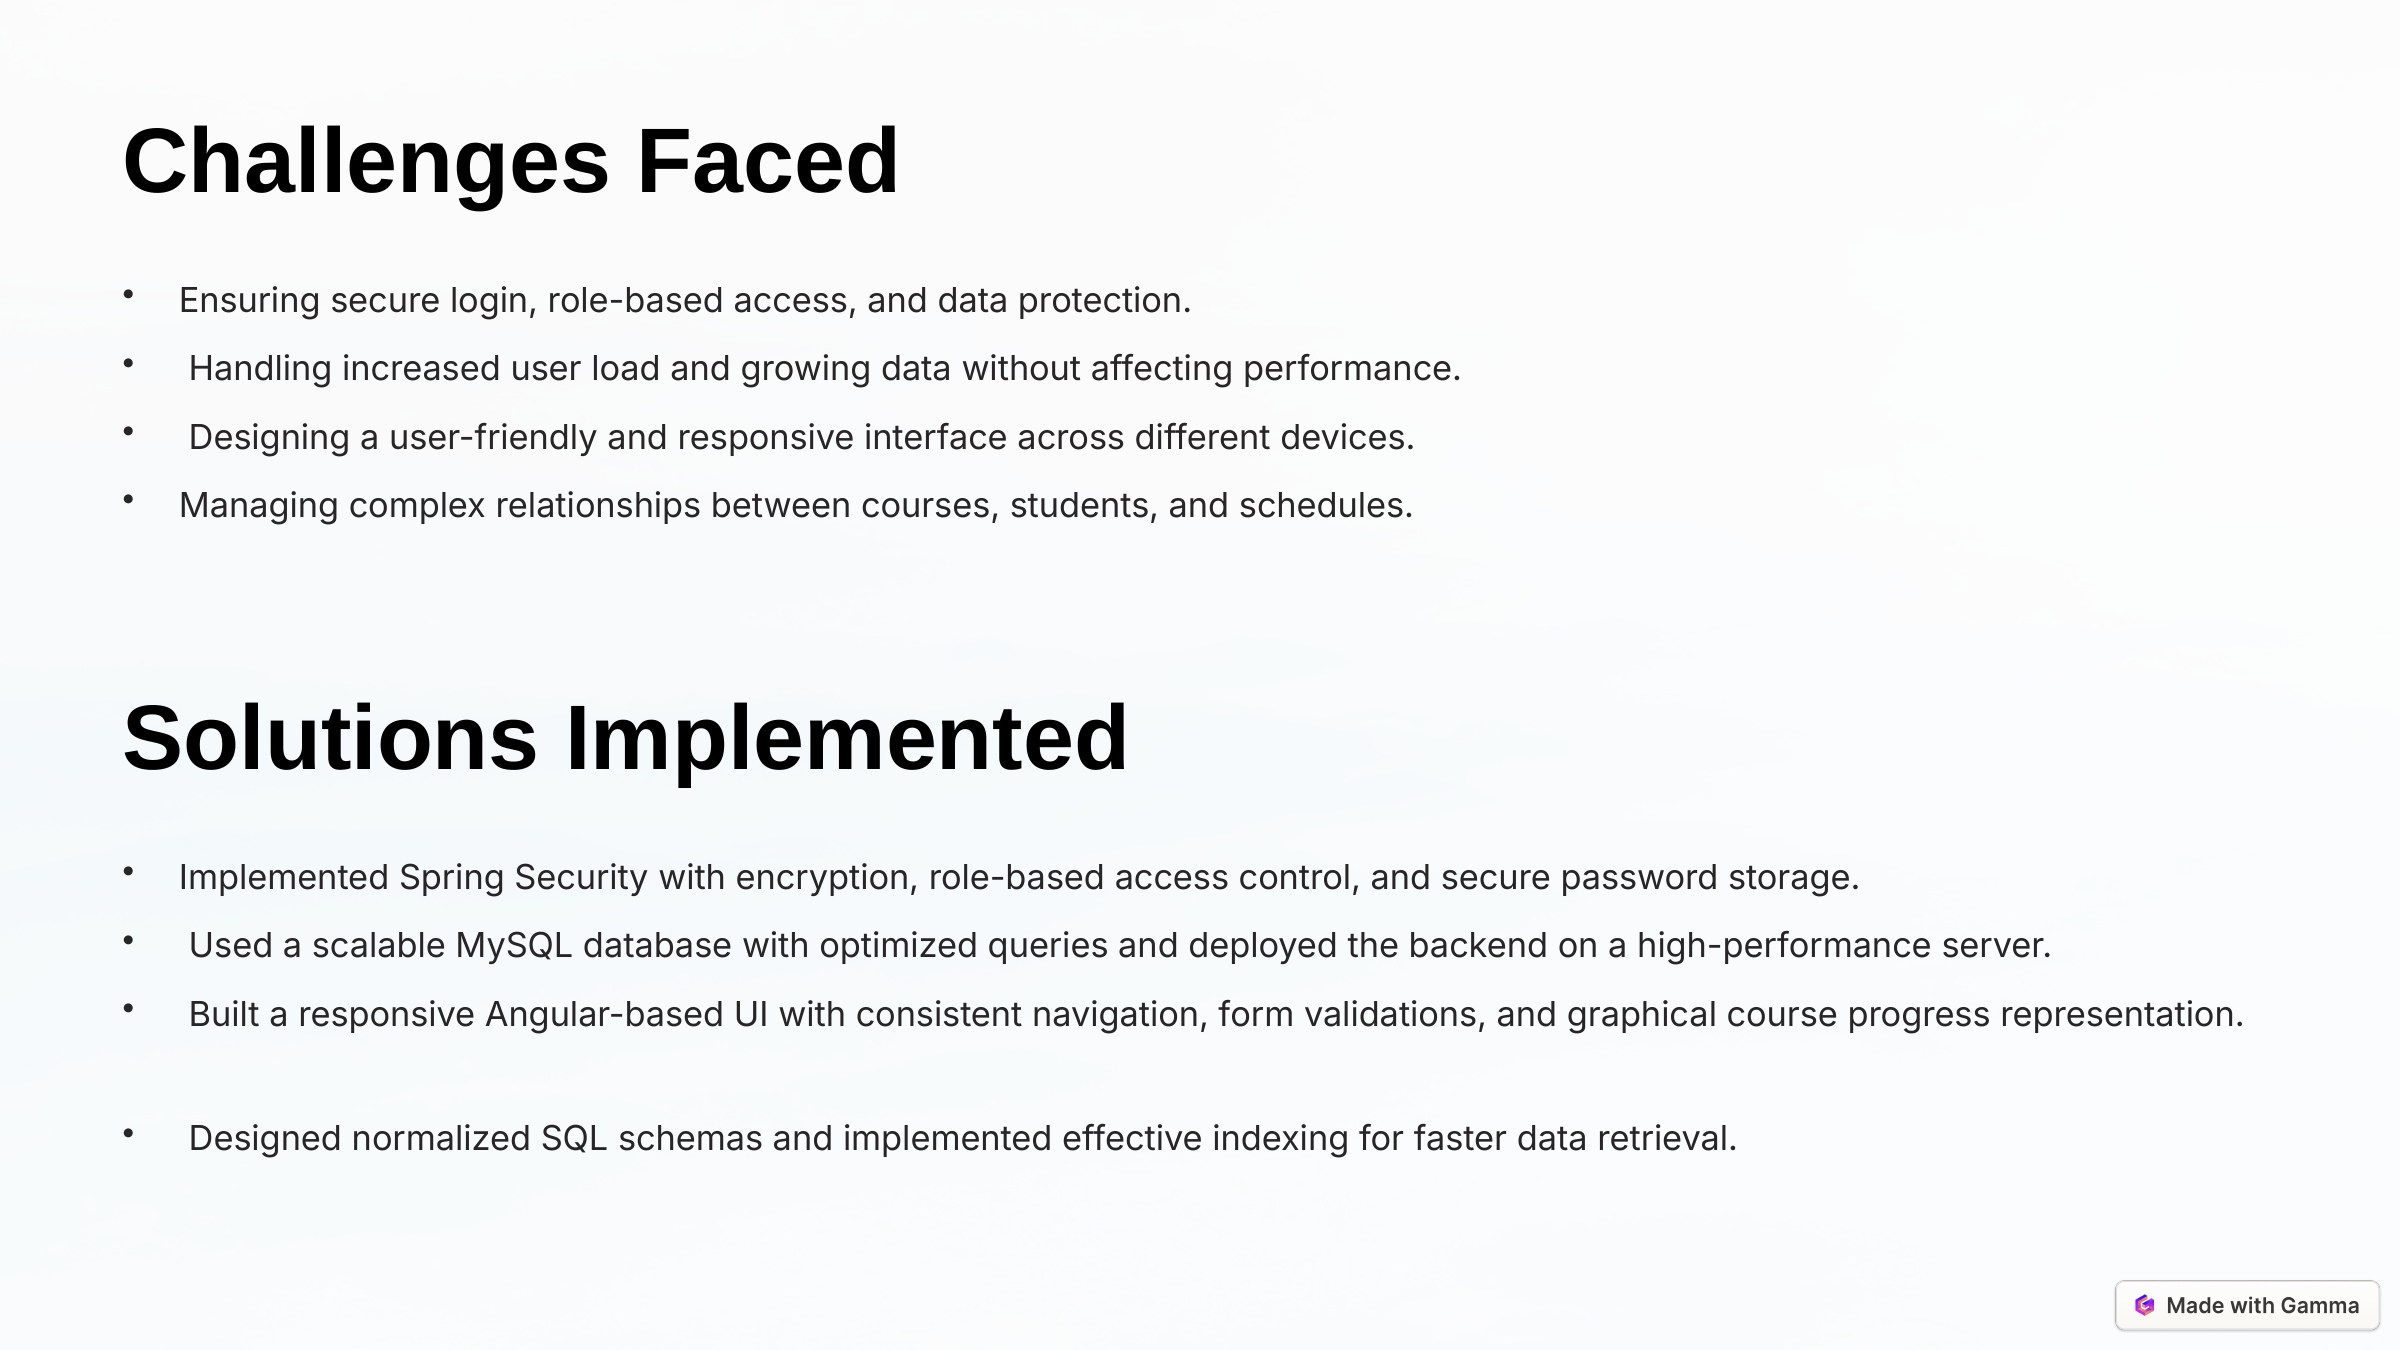

Challenges Faced
Ensuring secure login, role-based access, and data protection.
 Handling increased user load and growing data without affecting performance.
 Designing a user-friendly and responsive interface across different devices.
Managing complex relationships between courses, students, and schedules.

Solutions Implemented
Implemented Spring Security with encryption, role-based access control, and secure password storage.
 Used a scalable MySQL database with optimized queries and deployed the backend on a high-performance server.
 Built a responsive Angular-based UI with consistent navigation, form validations, and graphical course progress representation.
 Designed normalized SQL schemas and implemented effective indexing for faster data retrieval.